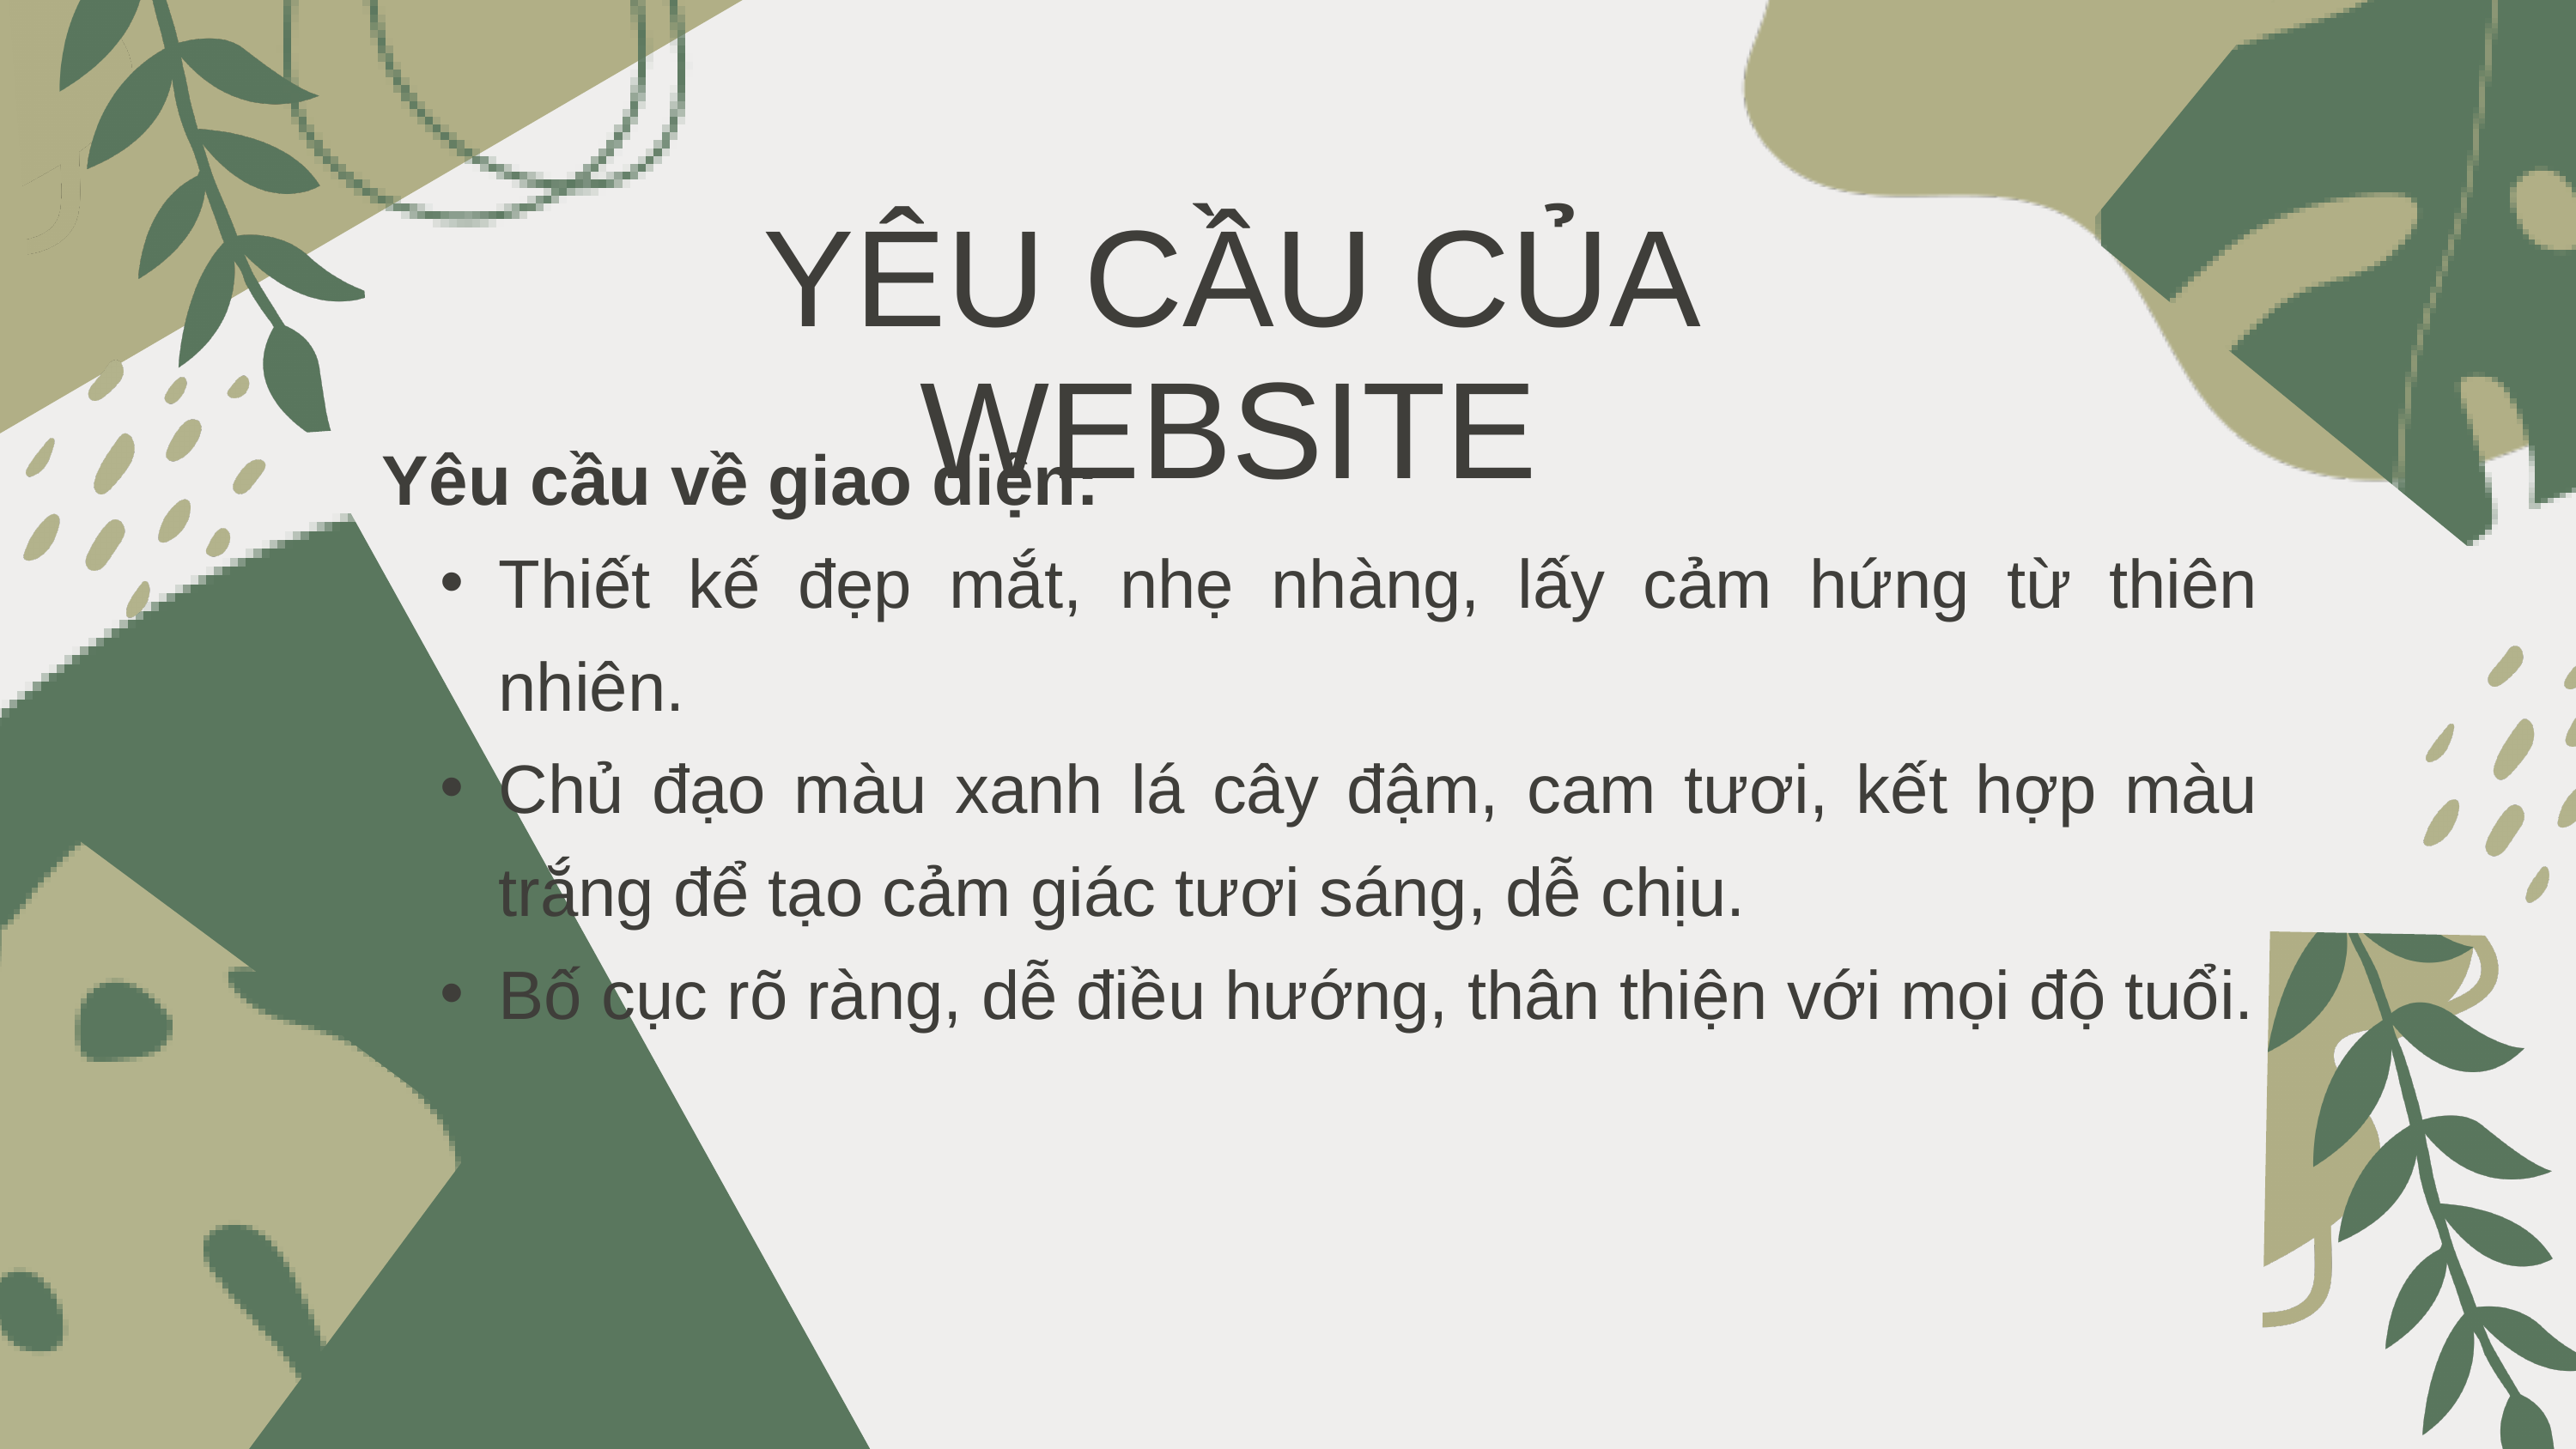

YÊU CẦU CỦA WEBSITE

Yêu cầu về giao diện:
Thiết kế đẹp mắt, nhẹ nhàng, lấy cảm hứng từ thiên nhiên.
Chủ đạo màu xanh lá cây đậm, cam tươi, kết hợp màu trắng để tạo cảm giác tươi sáng, dễ chịu.
Bố cục rõ ràng, dễ điều hướng, thân thiện với mọi độ tuổi.